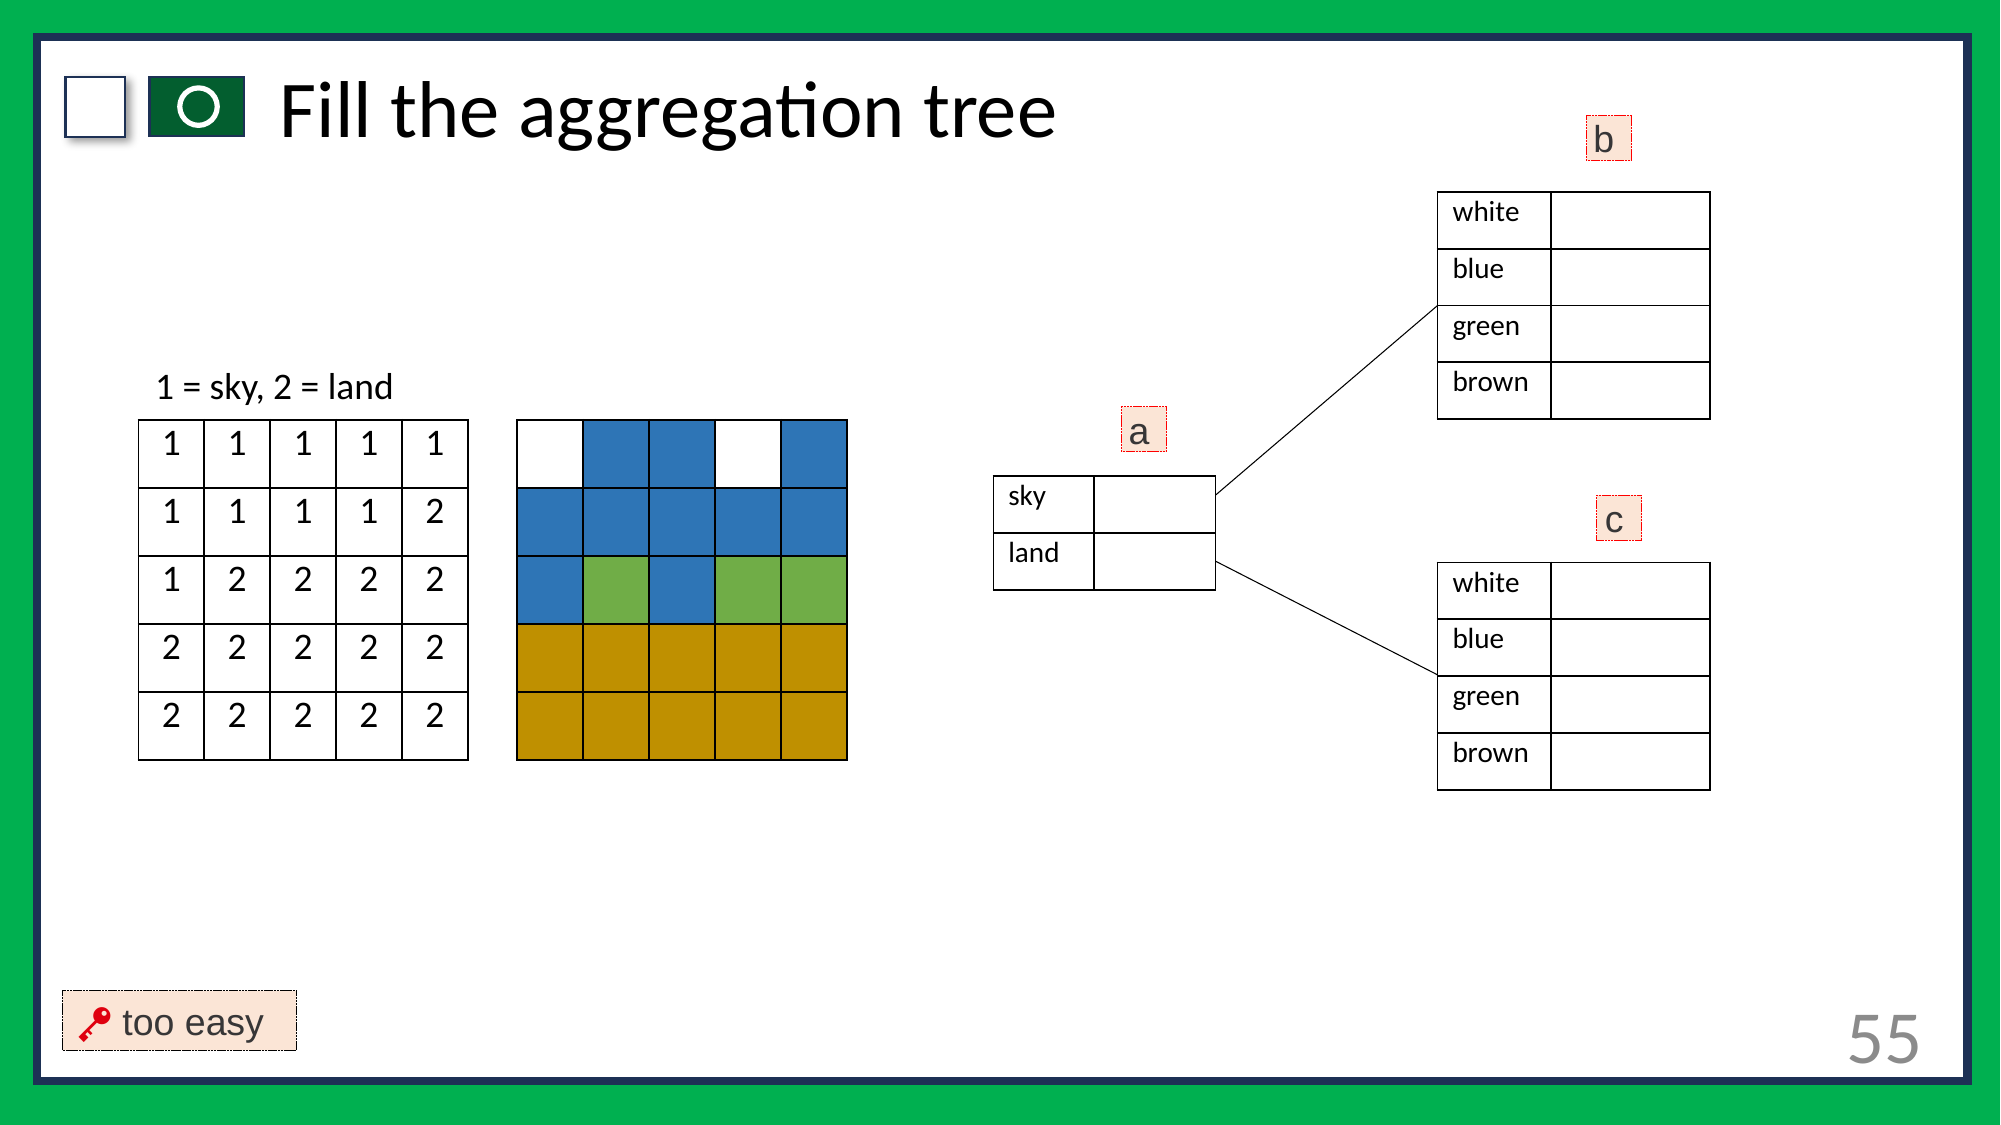

# Fill the aggregation tree
b
| white |  |
| --- | --- |
| blue |  |
| green |  |
| brown |  |
1 = sky, 2 = land
a
| 1 | 1 | 1 | 1 | 1 |
| --- | --- | --- | --- | --- |
| 1 | 1 | 1 | 1 | 2 |
| 1 | 2 | 2 | 2 | 2 |
| 2 | 2 | 2 | 2 | 2 |
| 2 | 2 | 2 | 2 | 2 |
|  |  |  |  |  |
| --- | --- | --- | --- | --- |
|  |  |  |  |  |
|  |  |  |  |  |
|  |  |  |  |  |
|  |  |  |  |  |
| sky |  |
| --- | --- |
| land |  |
c
| white |  |
| --- | --- |
| blue |  |
| green |  |
| brown |  |
55
🔑 too easy